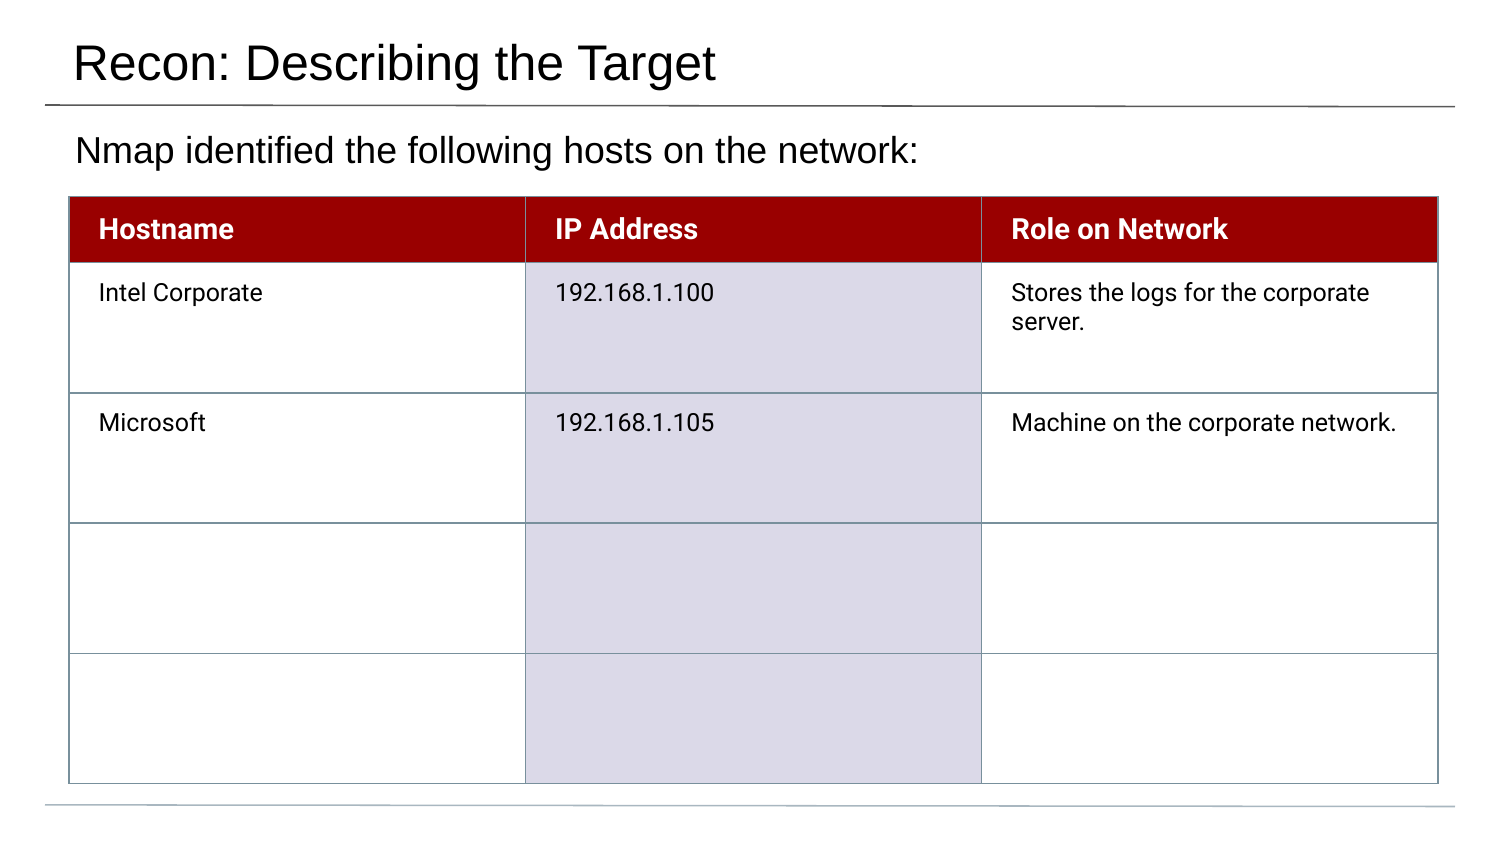

# Recon: Describing the Target
Nmap identified the following hosts on the network:
| Hostname | IP Address | Role on Network |
| --- | --- | --- |
| Intel Corporate | 192.168.1.100 | Stores the logs for the corporate server. |
| Microsoft | 192.168.1.105 | Machine on the corporate network. |
|  |  |  |
|  |  |  |